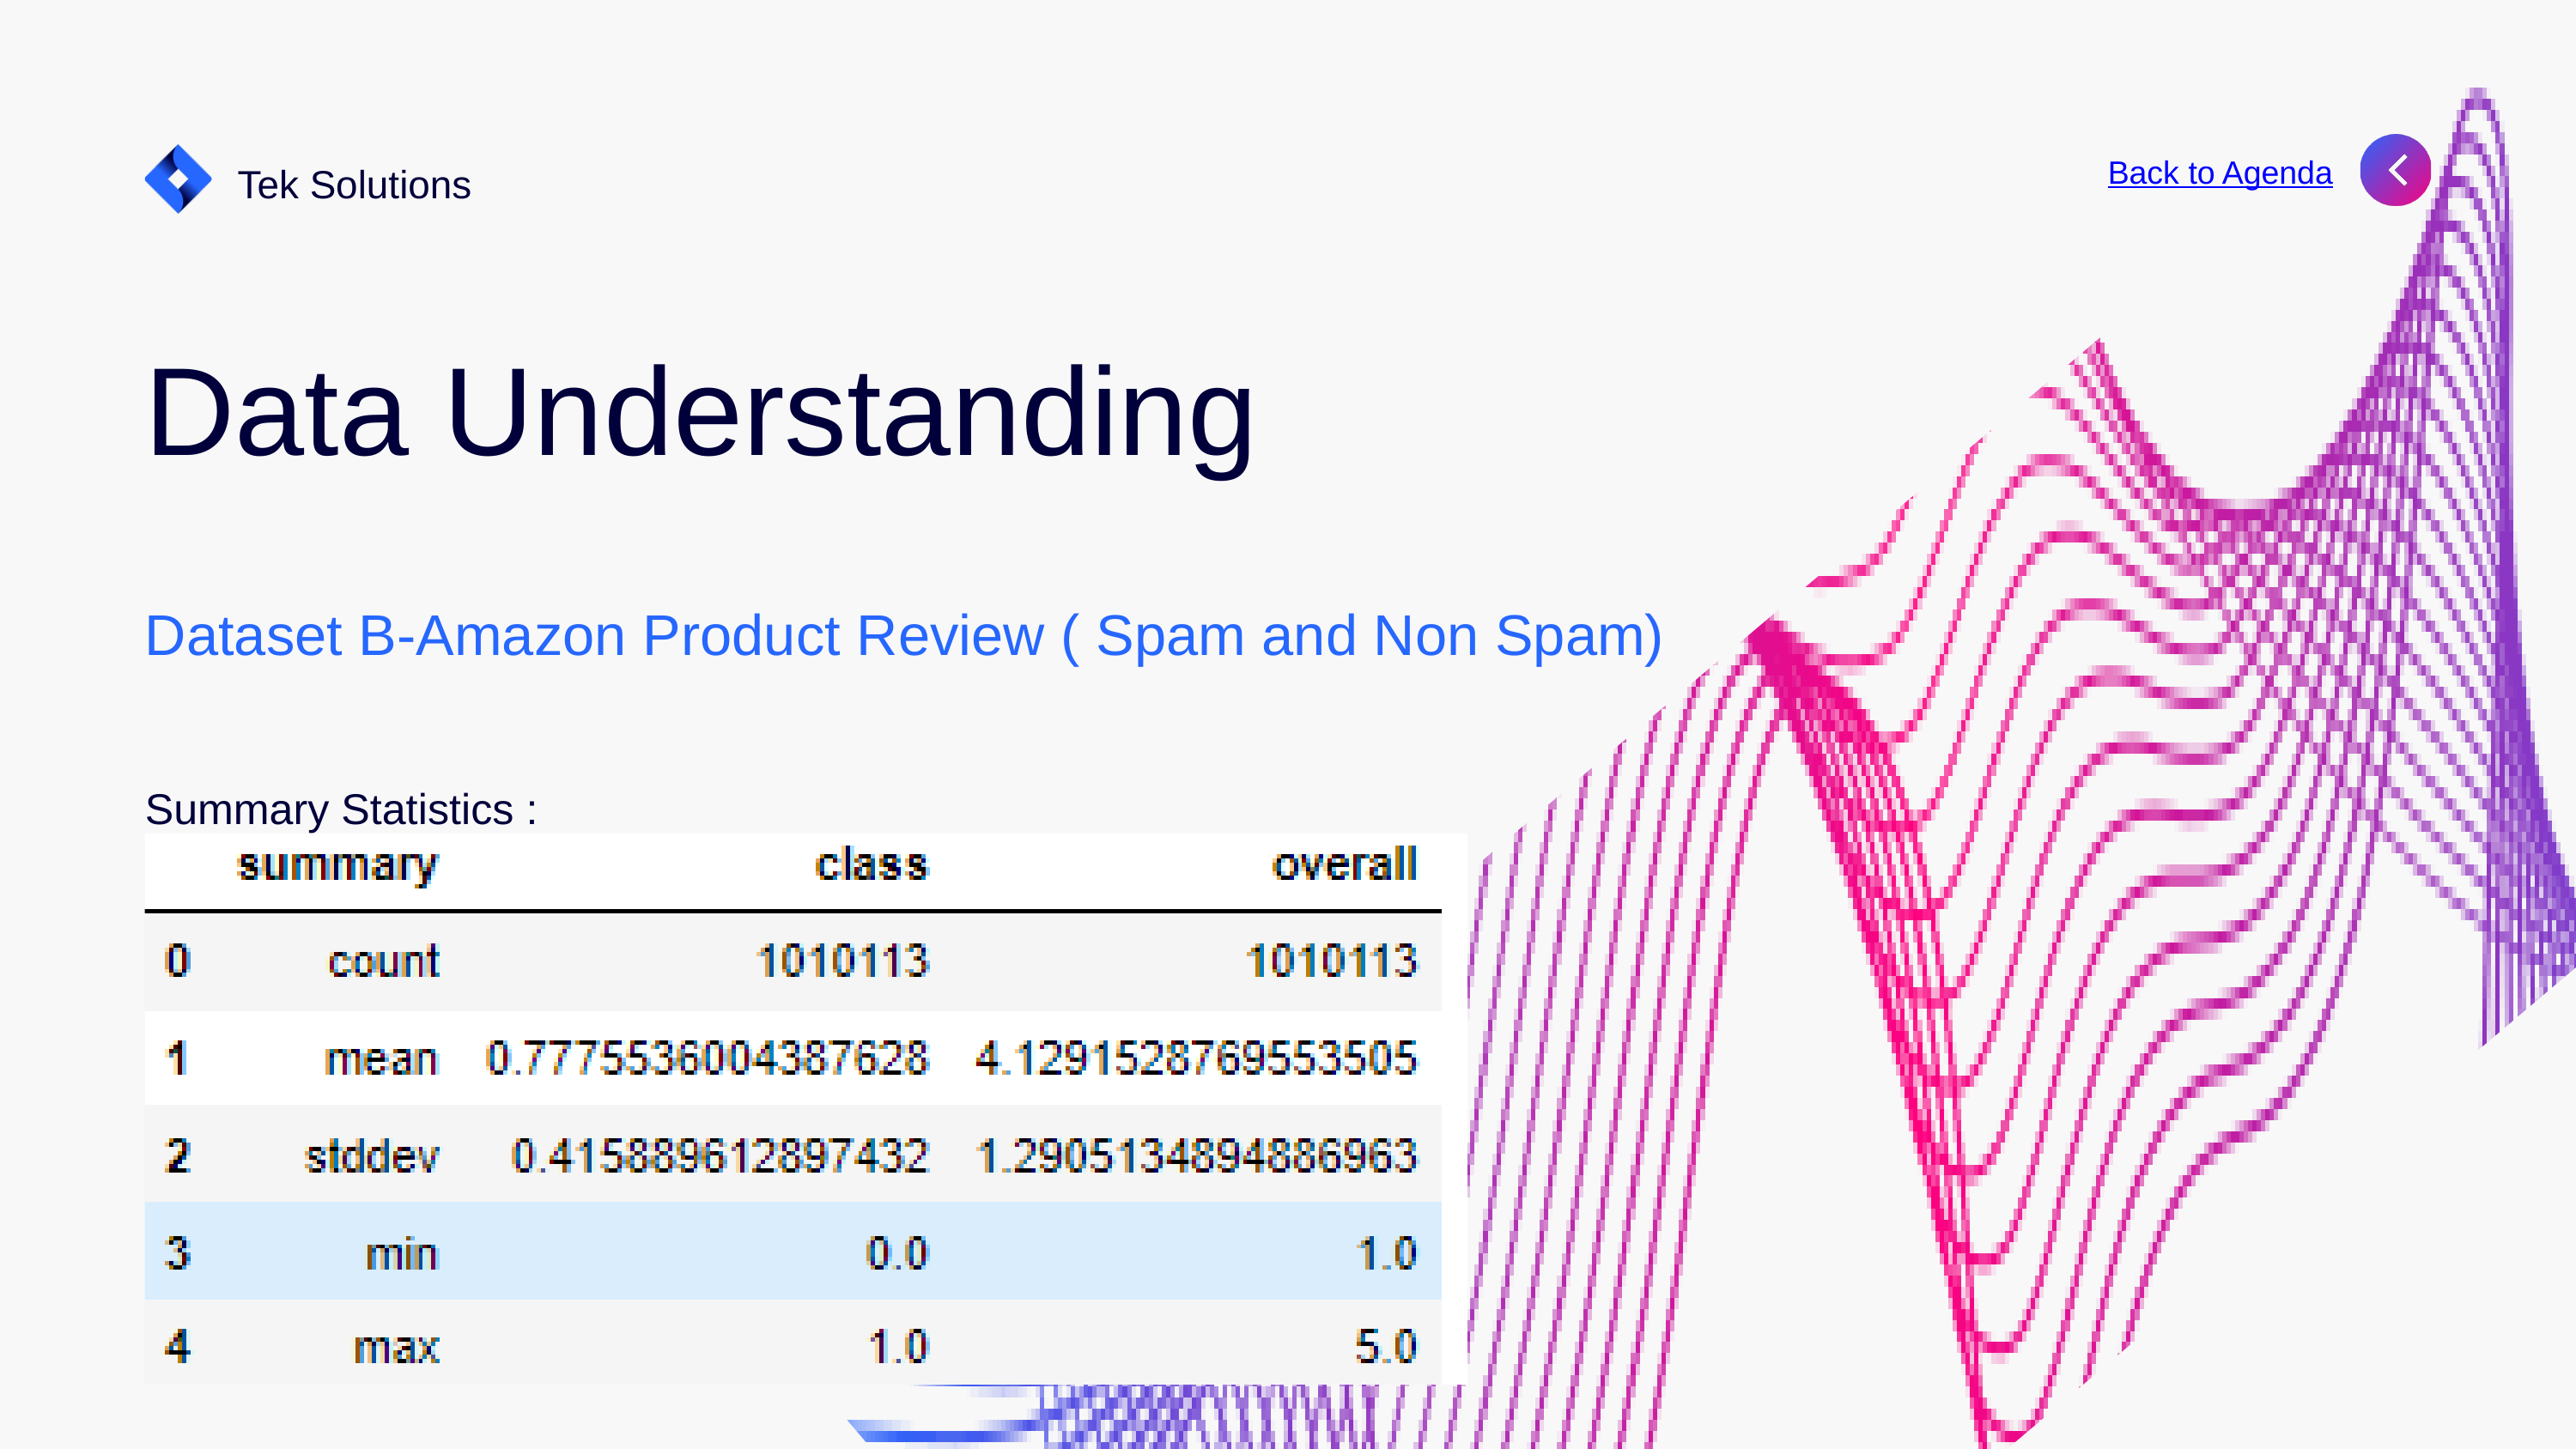

Back to Agenda

Tek Solutions
Data Understanding
Dataset B-Amazon Product Review ( Spam and Non Spam)

Summary Statistics :